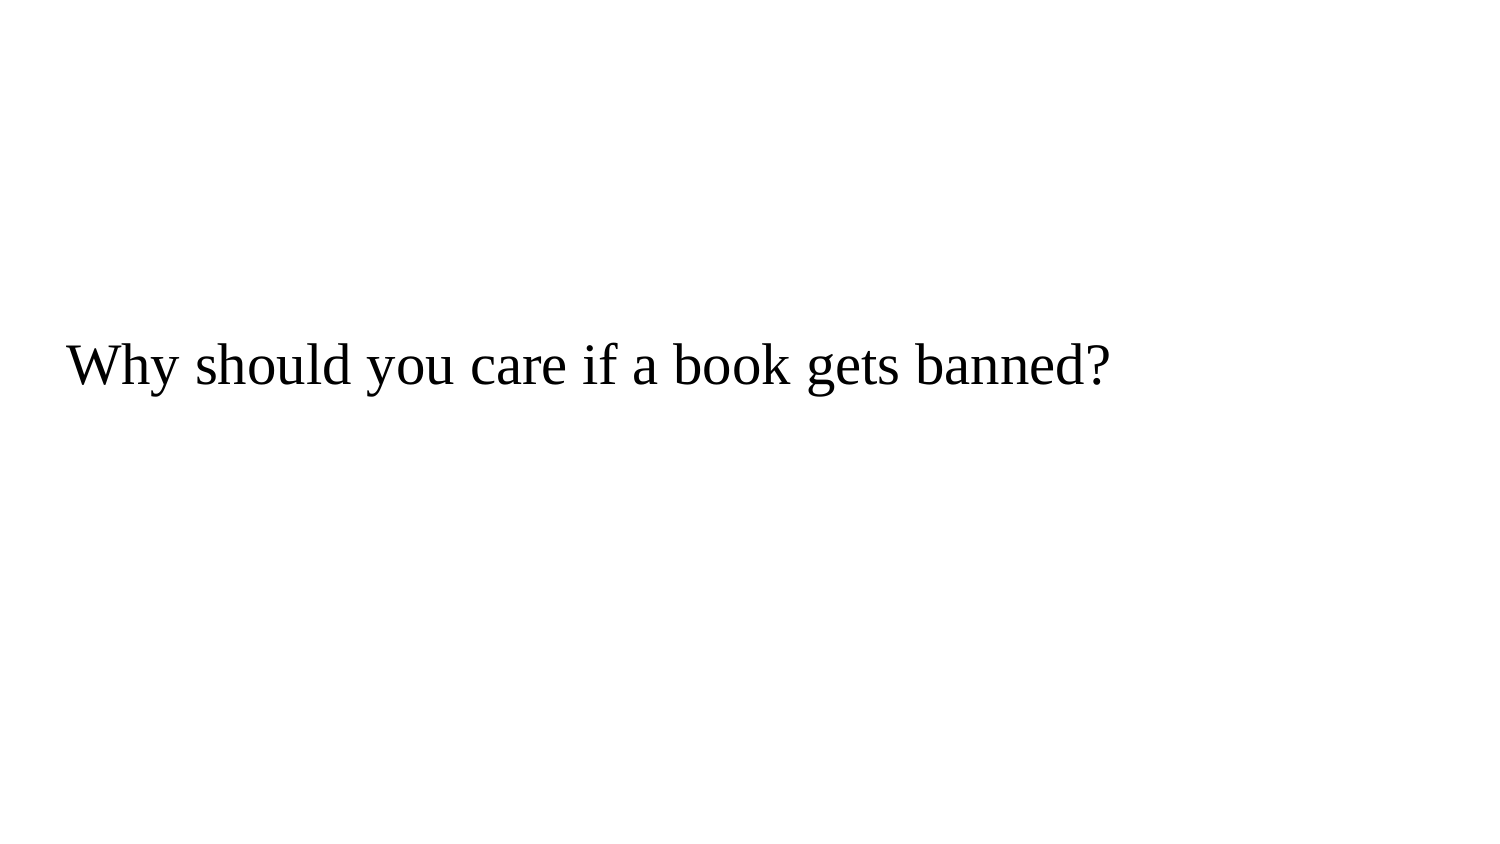

# Why should you care if a book gets banned?